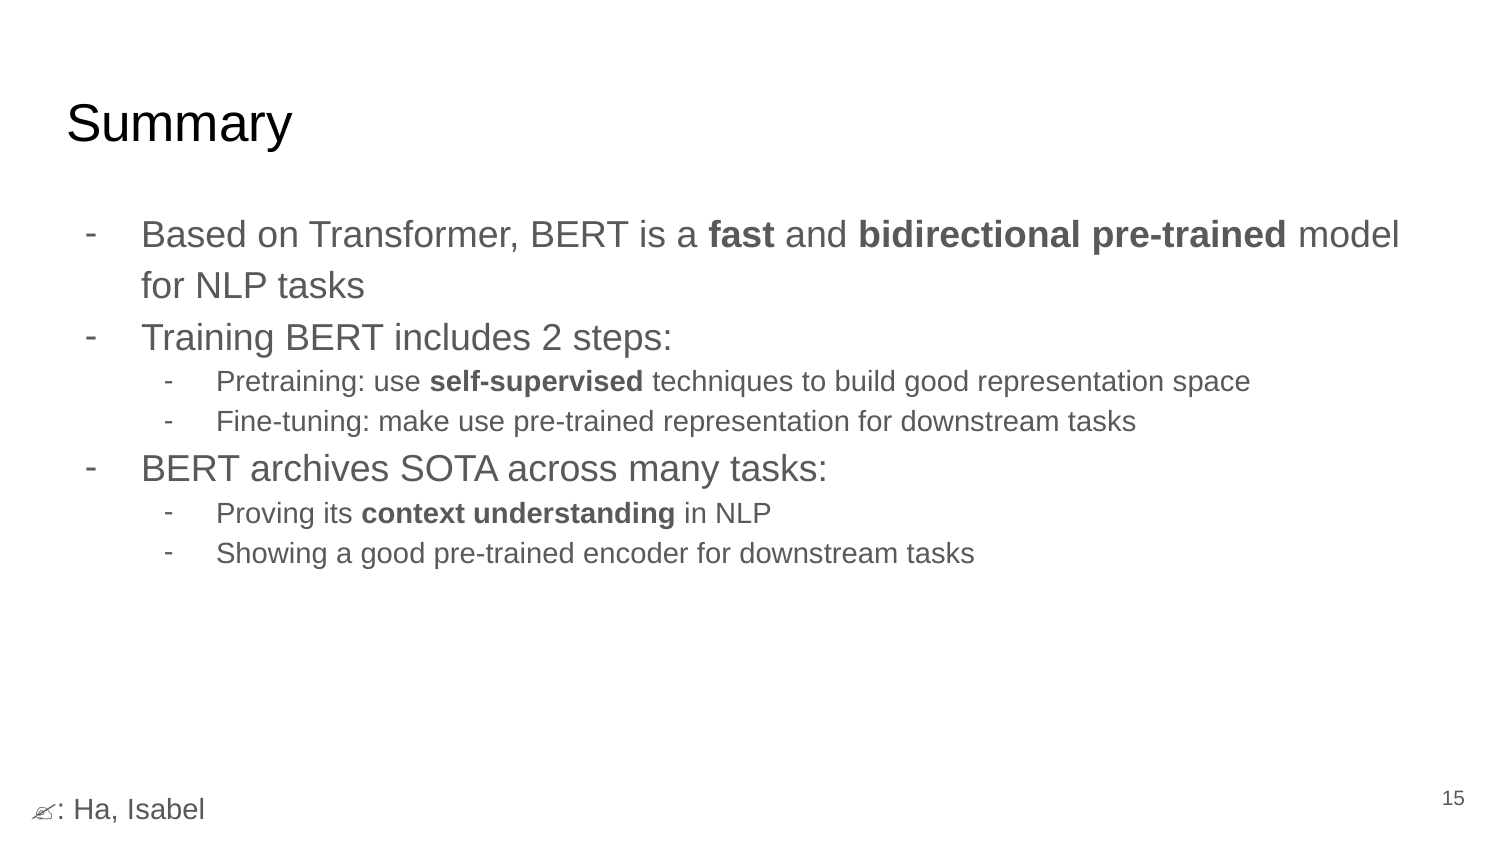

# Summary

Based on Transformer, BERT is a fast and bidirectional pre-trained model for NLP tasks
Training BERT includes 2 steps:
Pretraining: use self-supervised techniques to build good representation space
Fine-tuning: make use pre-trained representation for downstream tasks
BERT archives SOTA across many tasks:
Proving its context understanding in NLP
Showing a good pre-trained encoder for downstream tasks
15
✍️: Ha, Isabel